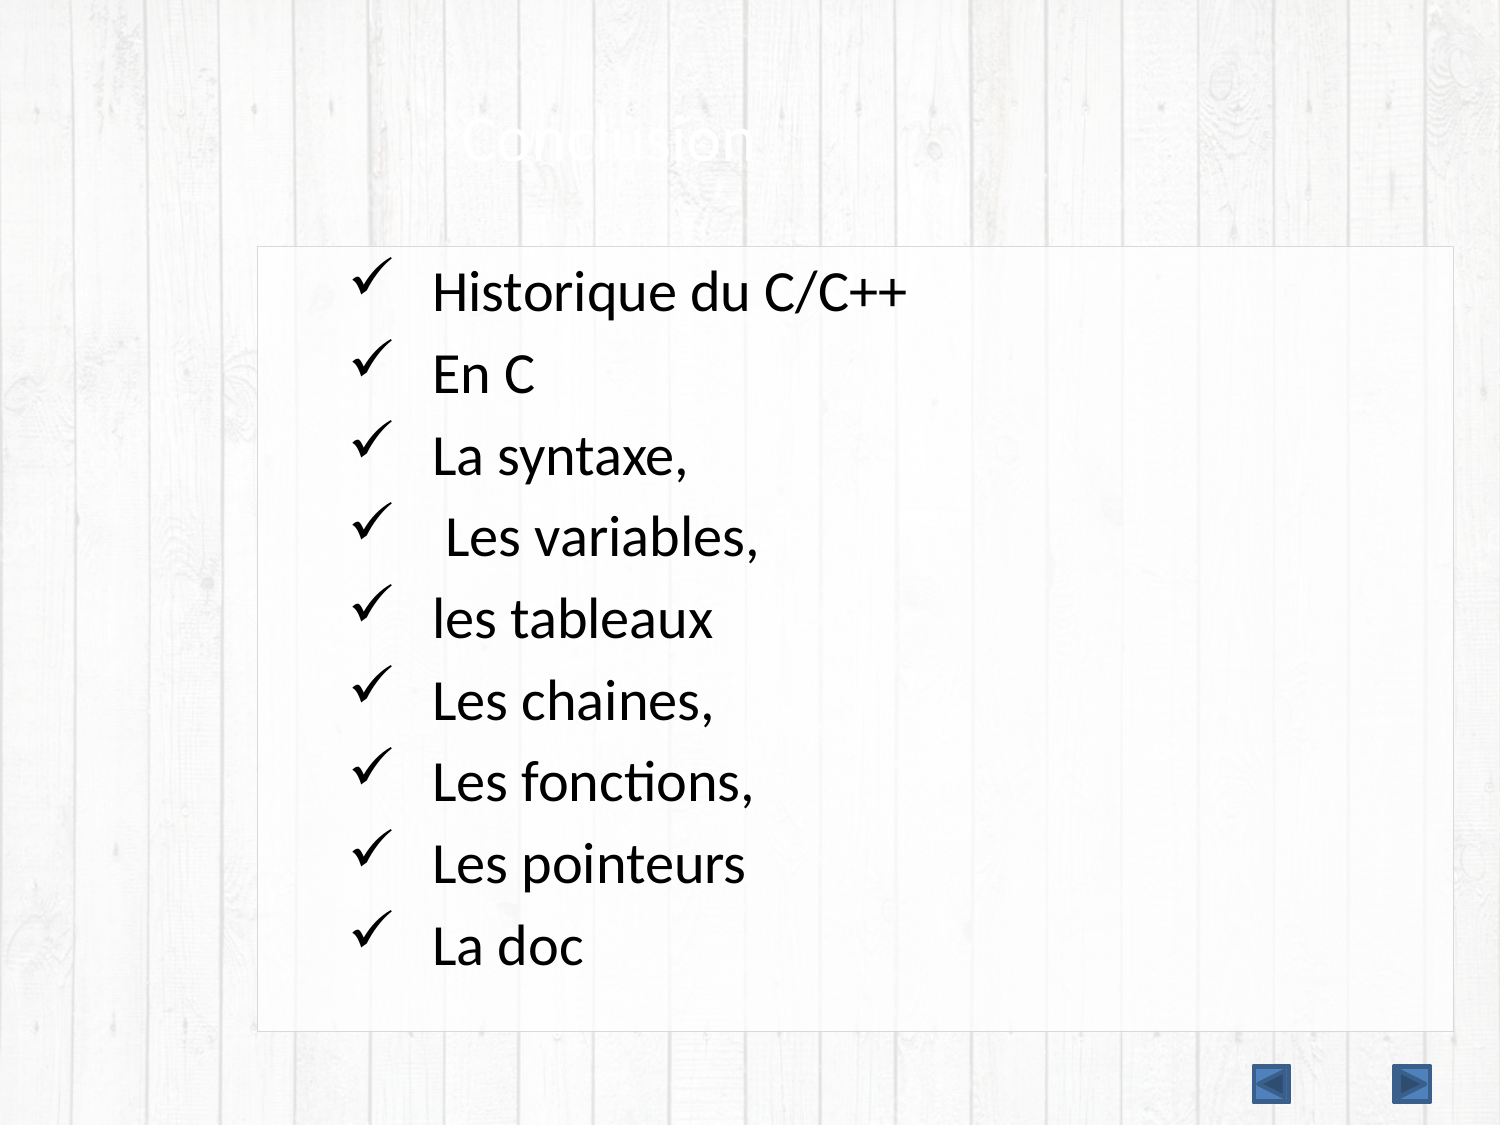

# Conclusion
Historique du C/C++
En C
La syntaxe,
 Les variables,
les tableaux
Les chaines,
Les fonctions,
Les pointeurs
La doc